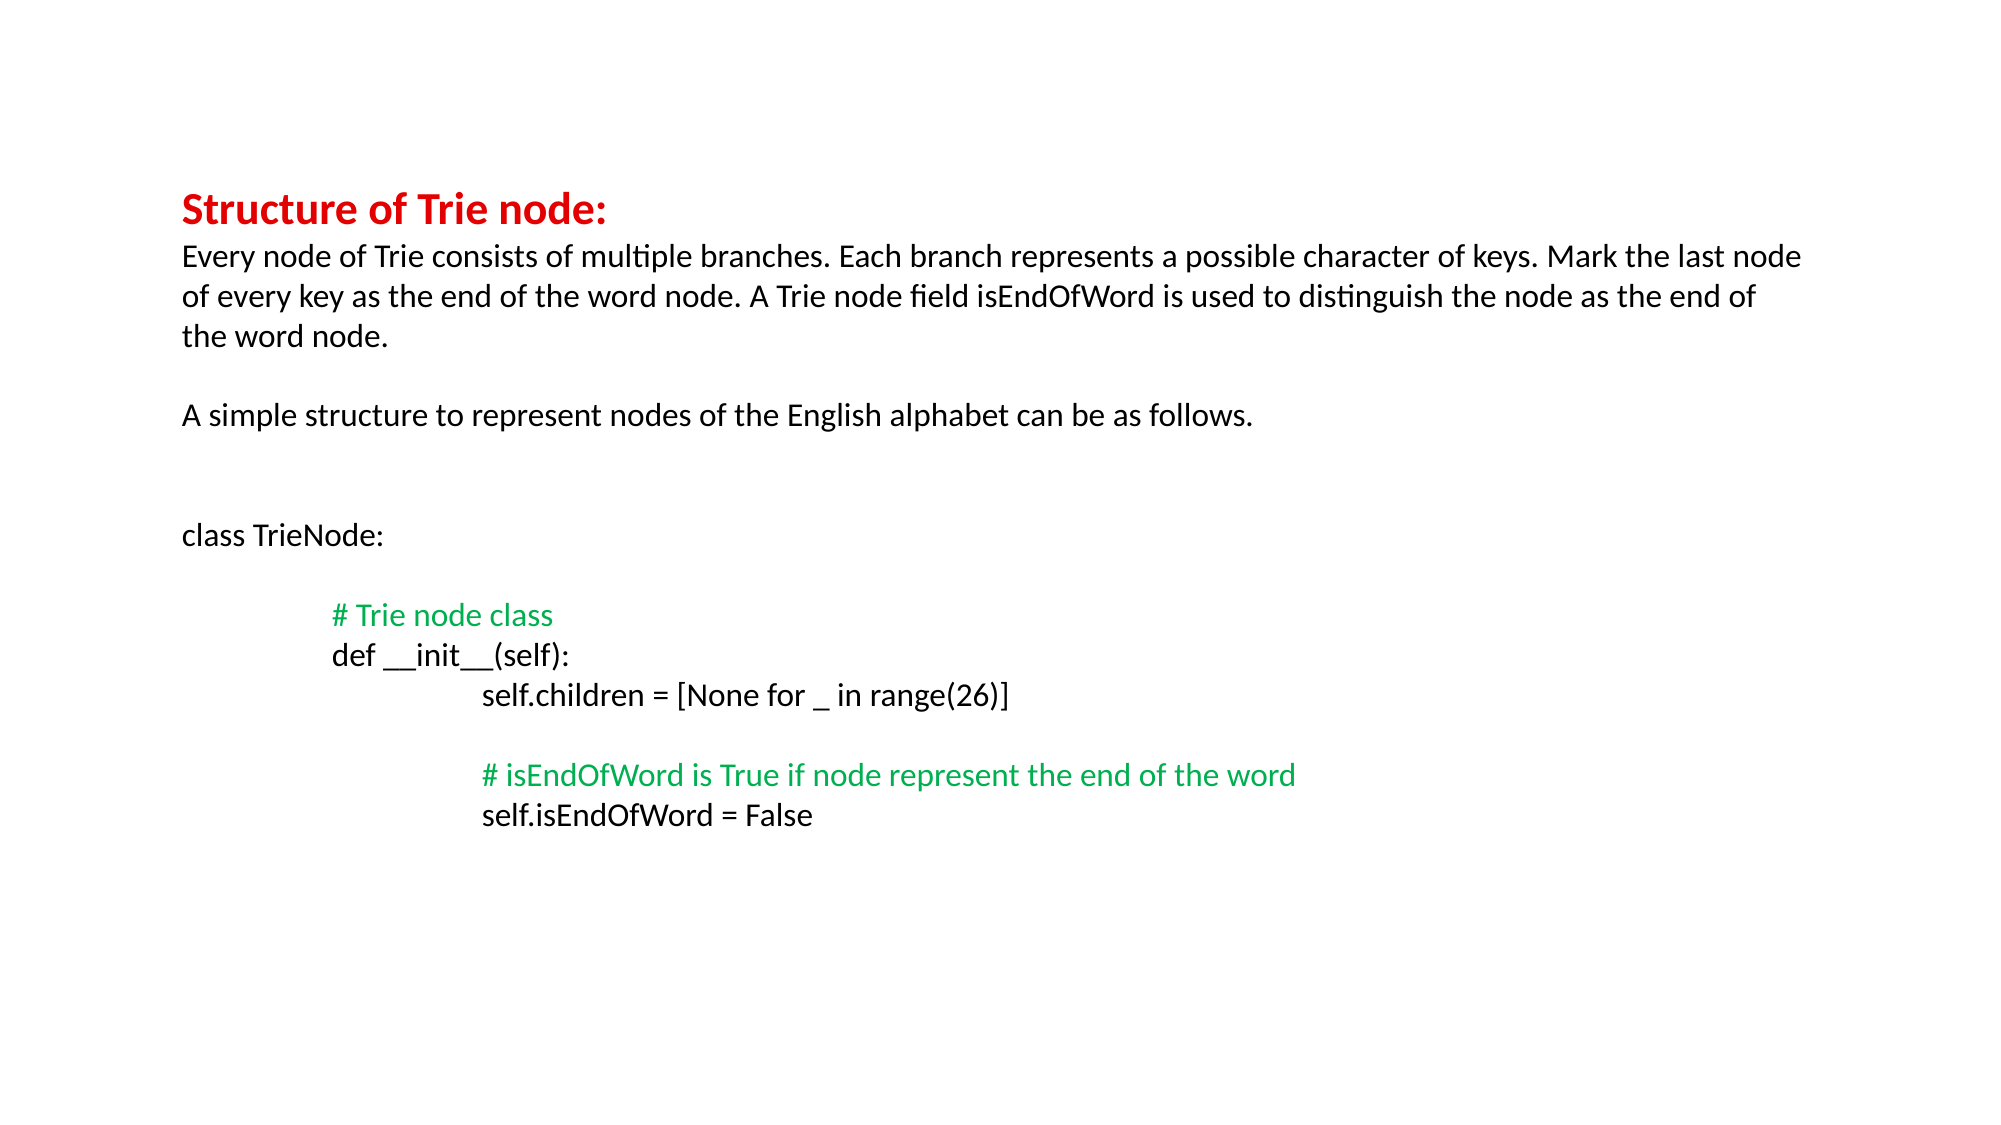

Structure of Trie node:
Every node of Trie consists of multiple branches. Each branch represents a possible character of keys. Mark the last node of every key as the end of the word node. A Trie node field isEndOfWord is used to distinguish the node as the end of the word node.

A simple structure to represent nodes of the English alphabet can be as follows.

class TrieNode:

	# Trie node class
	def __init__(self):
		self.children = [None for _ in range(26)]

		# isEndOfWord is True if node represent the end of the word
		self.isEndOfWord = False